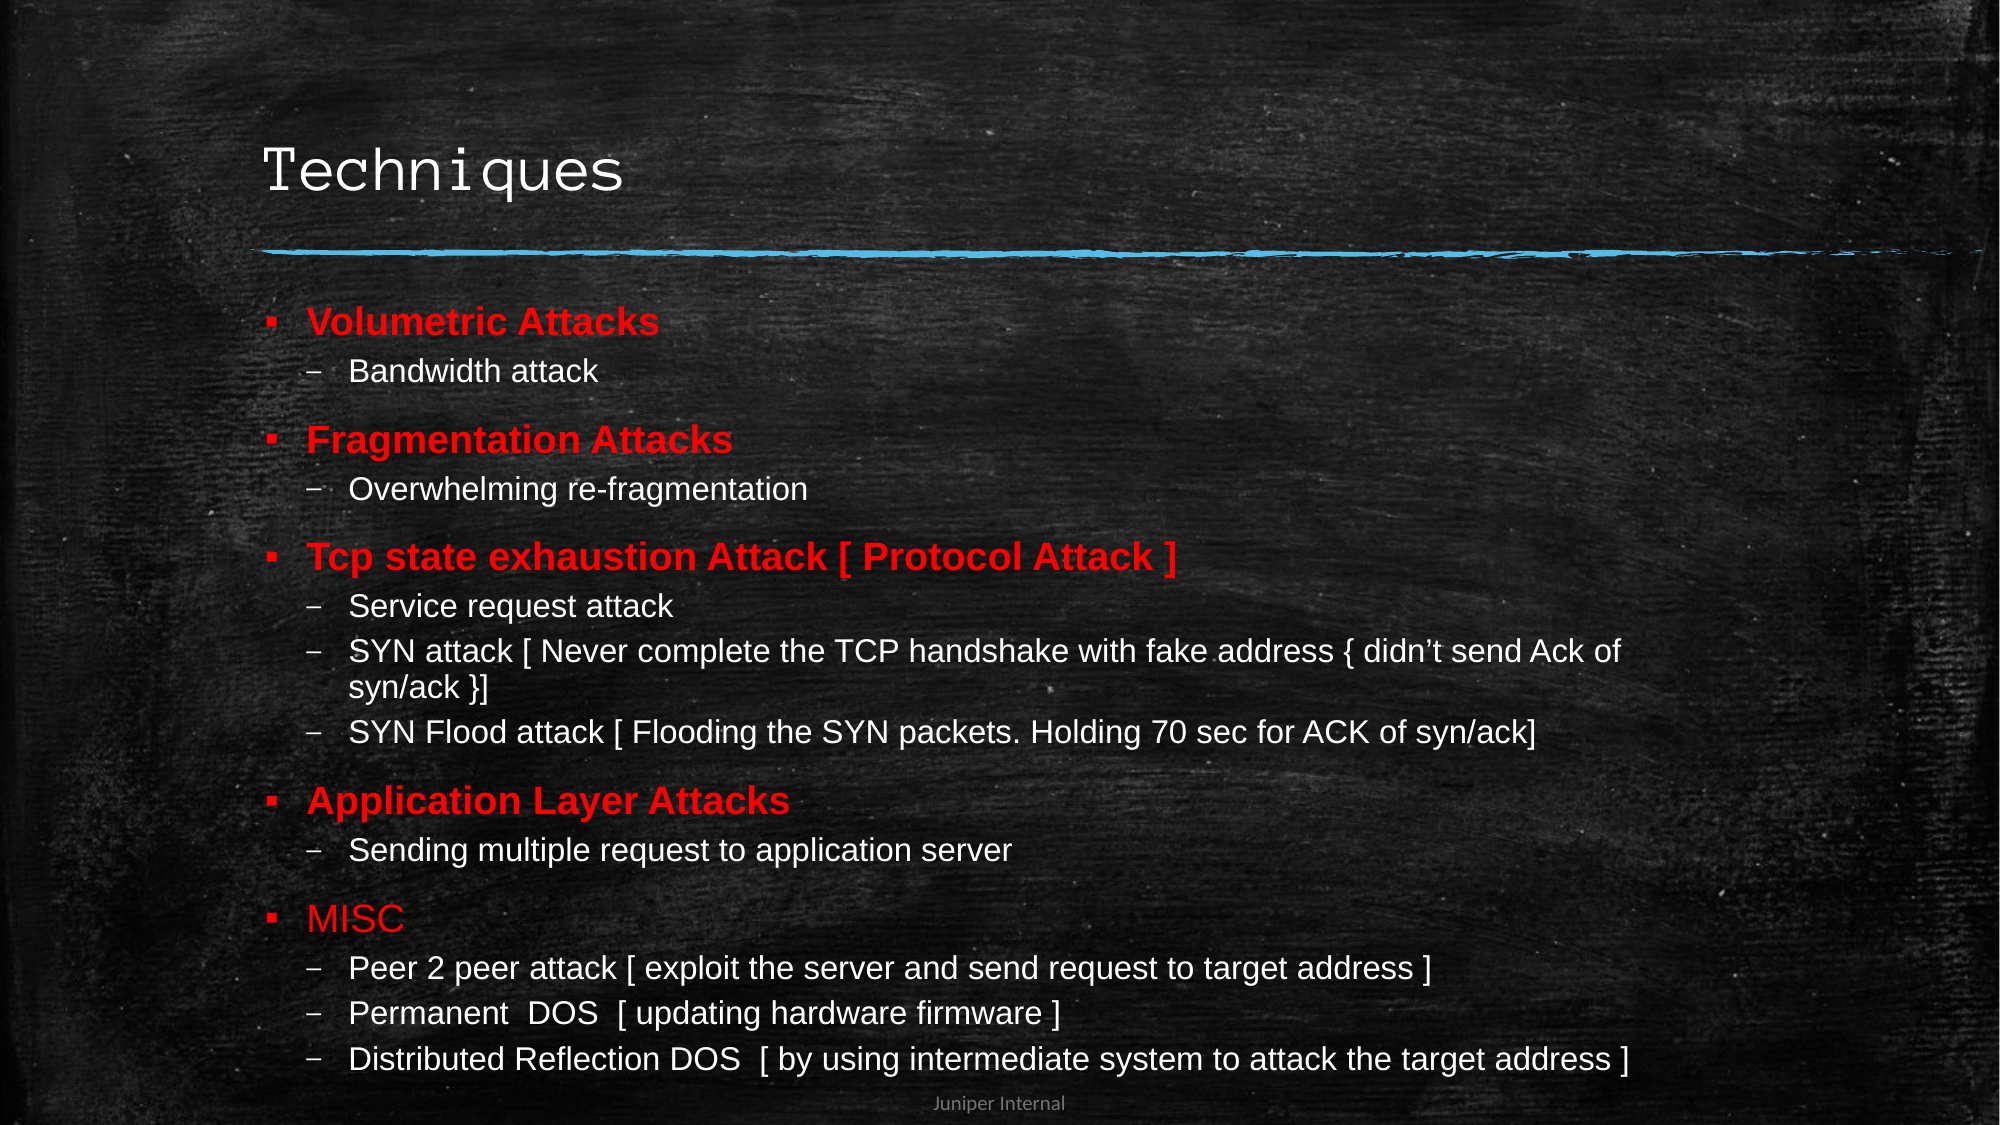

# Techniques
Volumetric Attacks
Bandwidth attack
Fragmentation Attacks
Overwhelming re-fragmentation
Tcp state exhaustion Attack [ Protocol Attack ]
Service request attack
SYN attack [ Never complete the TCP handshake with fake address { didn’t send Ack of syn/ack }]
SYN Flood attack [ Flooding the SYN packets. Holding 70 sec for ACK of syn/ack]
Application Layer Attacks
Sending multiple request to application server
MISC
Peer 2 peer attack [ exploit the server and send request to target address ]
Permanent  DOS  [ updating hardware firmware ]
Distributed Reflection DOS  [ by using intermediate system to attack the target address ]